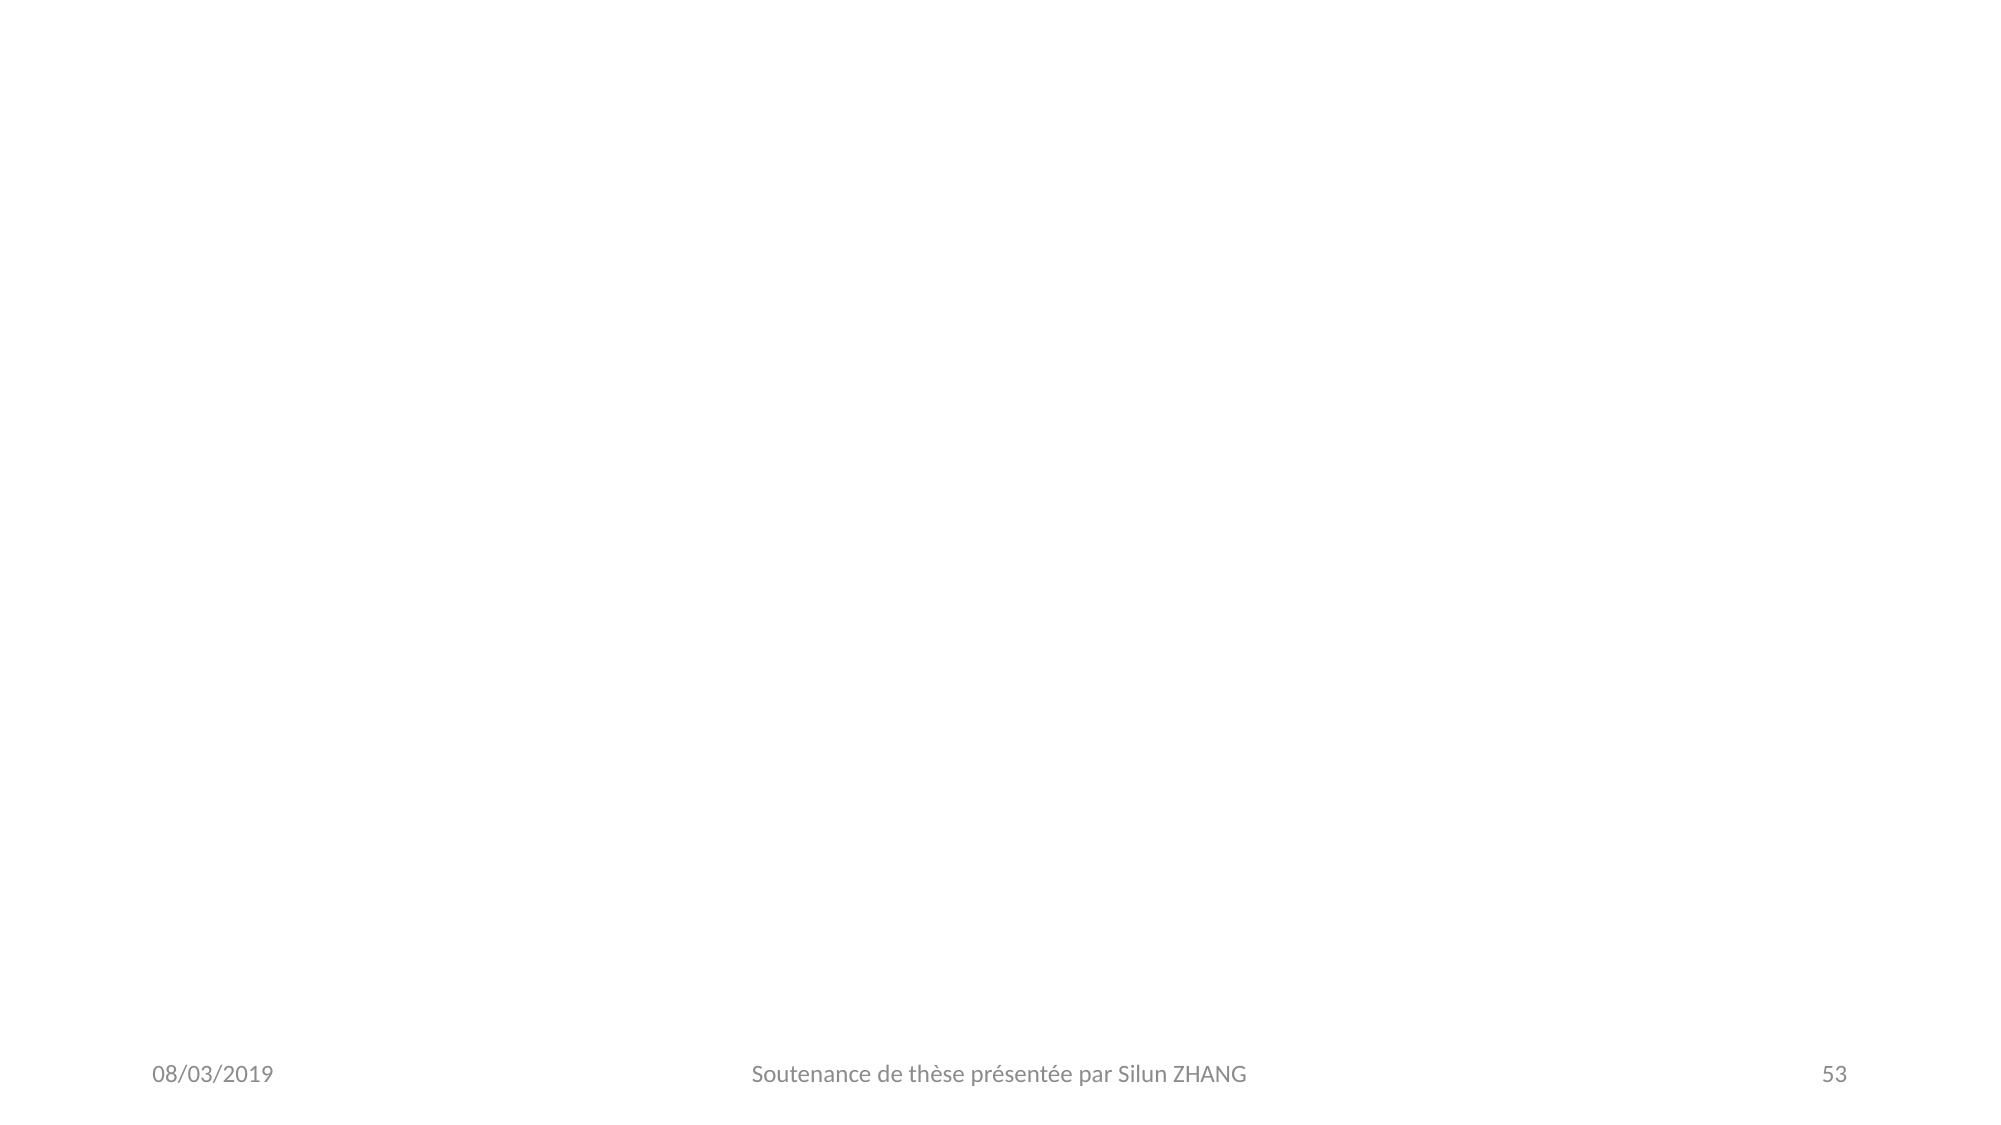

08/03/2019
Soutenance de thèse présentée par Silun ZHANG
53